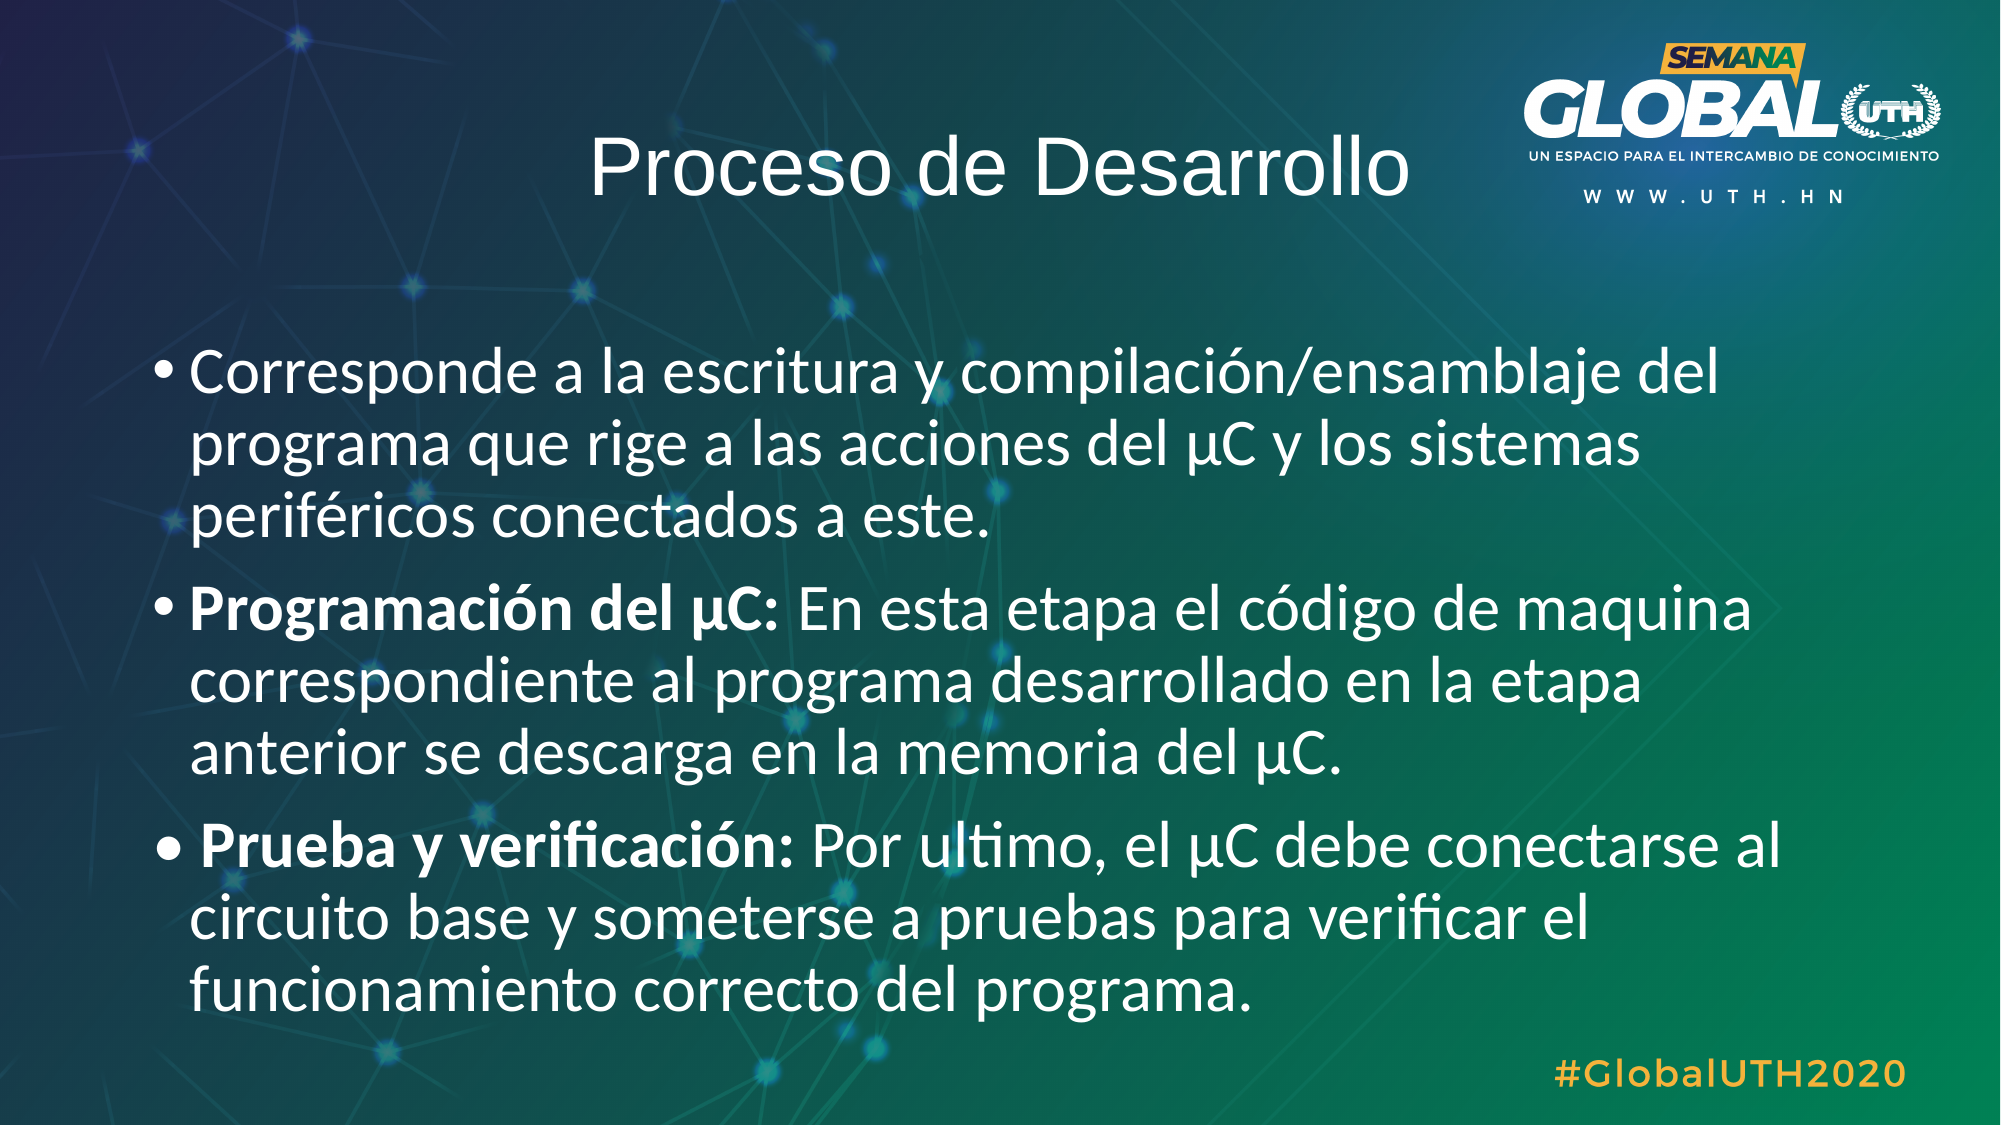

# Proceso de Desarrollo
Corresponde a la escritura y compilación/ensamblaje del programa que rige a las acciones del µC y los sistemas periféricos conectados a este.
Programación del µC: En esta etapa el código de maquina correspondiente al programa desarrollado en la etapa anterior se descarga en la memoria del µC.
• Prueba y verificación: Por ultimo, el µC debe conectarse al circuito base y someterse a pruebas para veriﬁcar el funcionamiento correcto del programa.